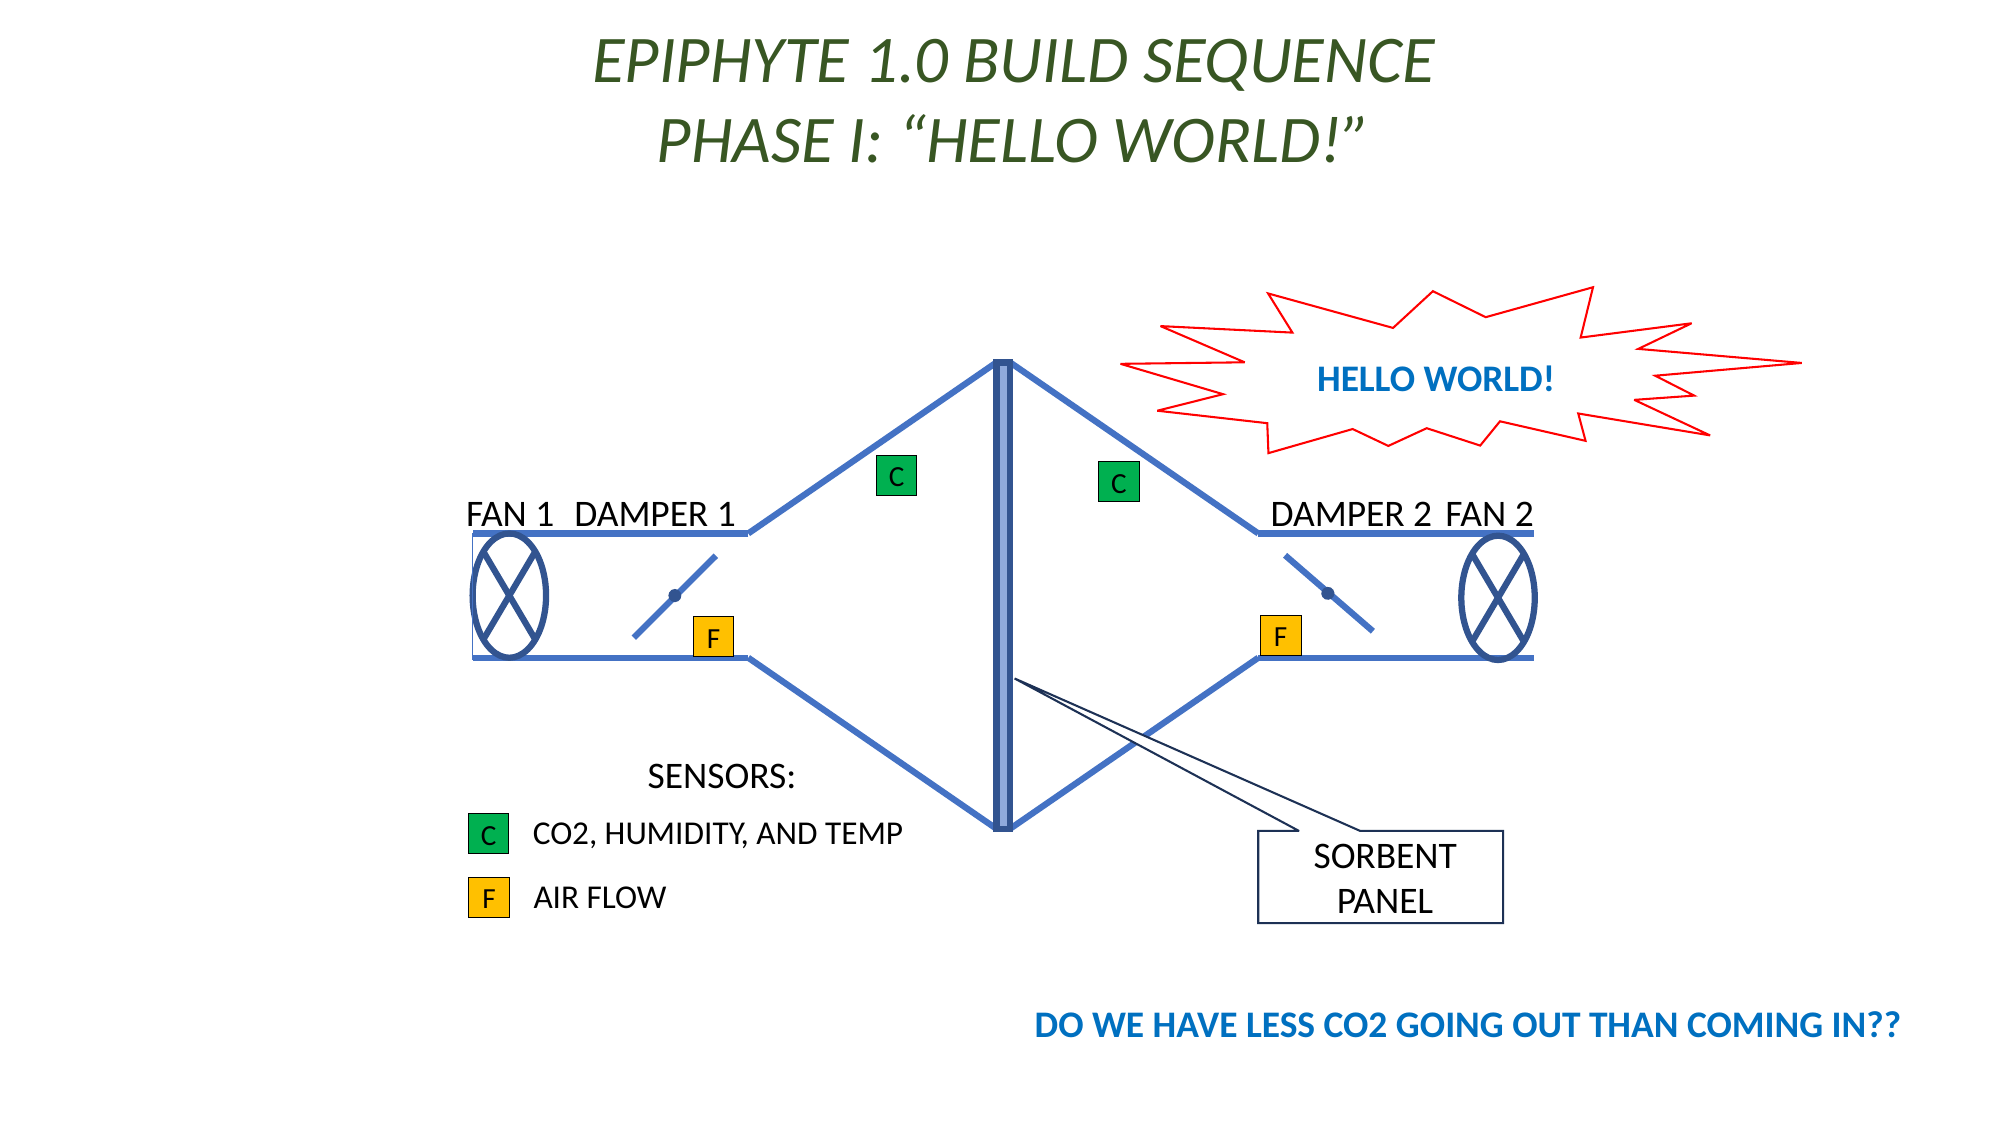

EPIPHYTE 1.0 BUILD SEQUENCE
PHASE I: “HELLO WORLD!”

HELLO WORLD!

C
C
FAN 1
DAMPER 1
DAMPER 2
FAN 2

F
F
SENSORS:
CO2, HUMIDITY, AND TEMP
C
SORBENT PANEL

AIR FLOW
F
DO WE HAVE LESS CO2 GOING OUT THAN COMING IN??